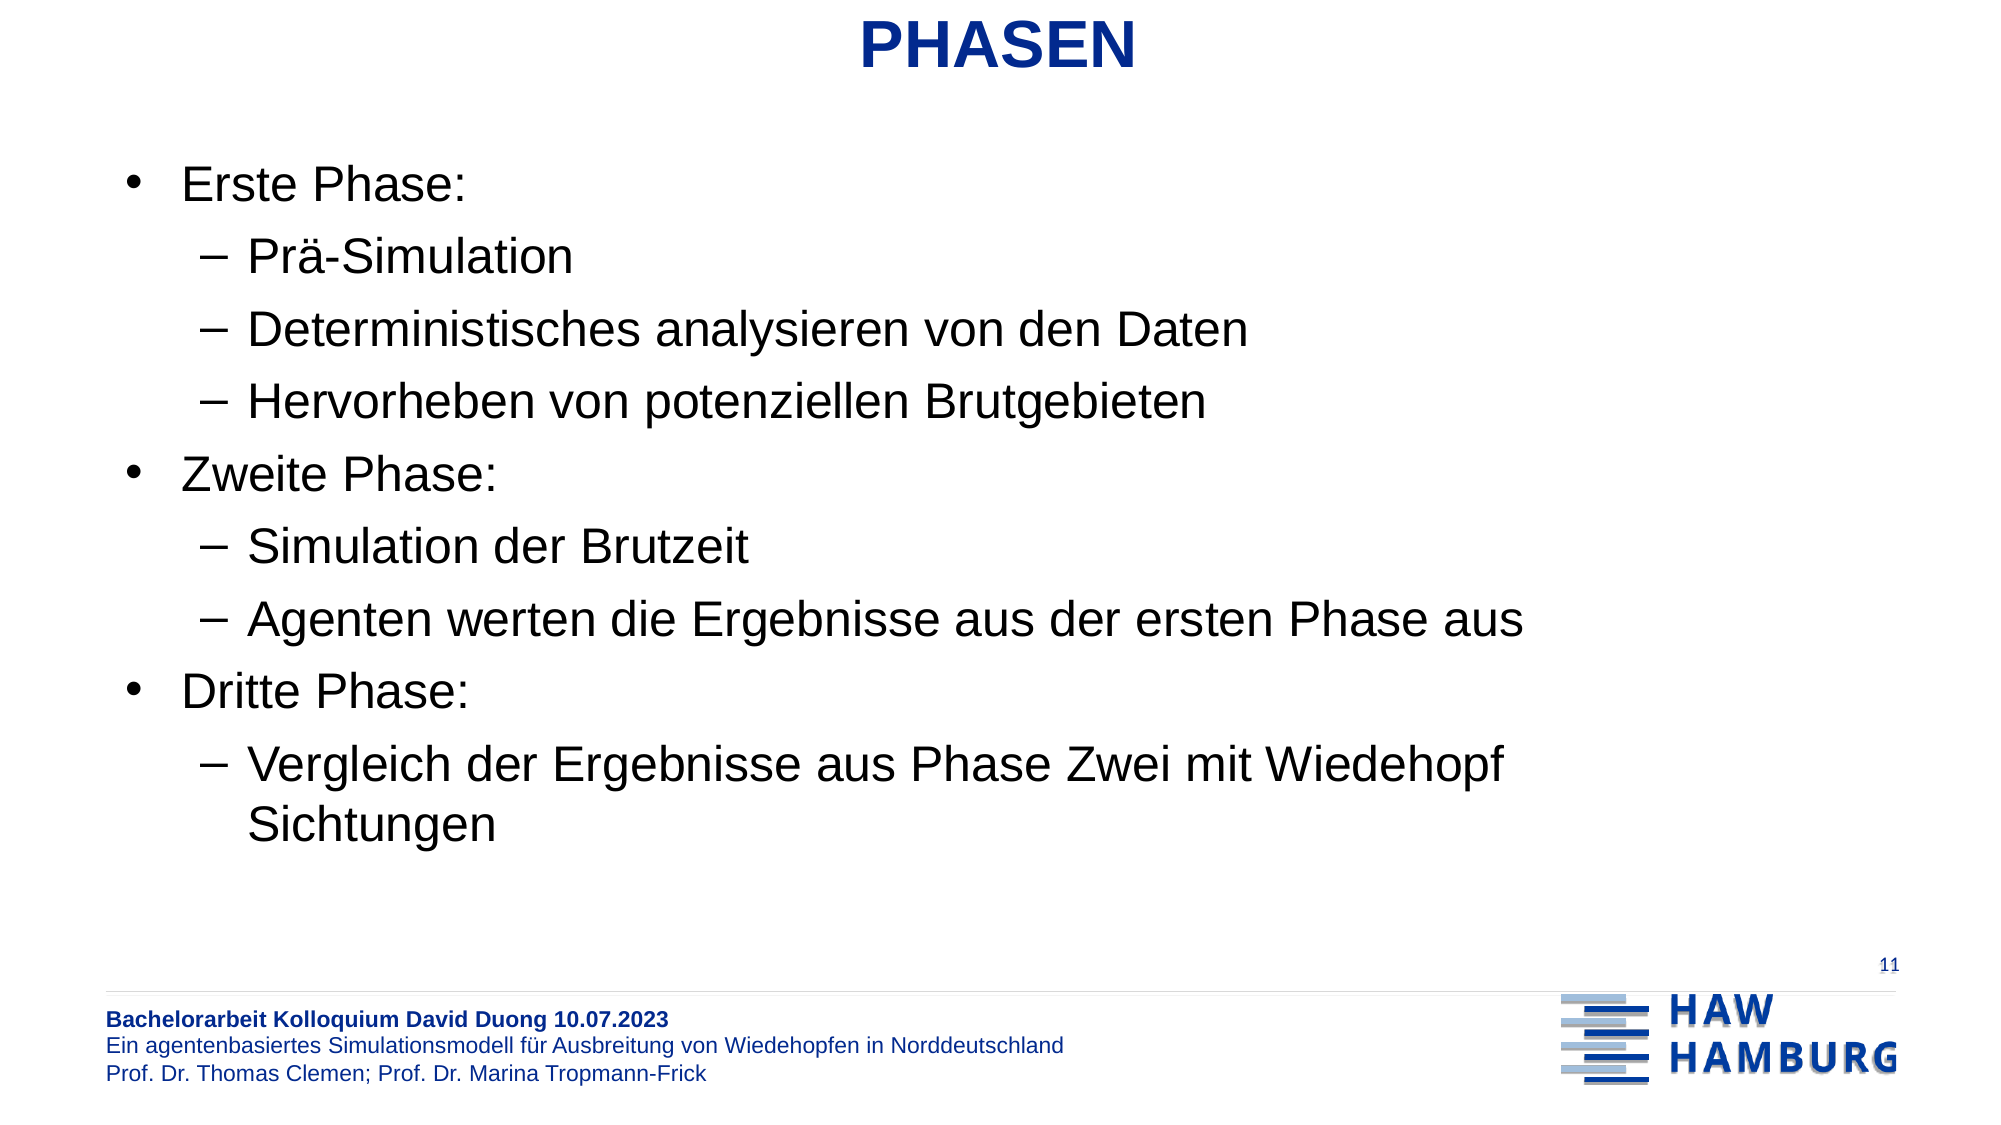

Phasen

Erste Phase:
Prä-Simulation
Deterministisches analysieren von den Daten
Hervorheben von potenziellen Brutgebieten
Zweite Phase:
Simulation der Brutzeit
Agenten werten die Ergebnisse aus der ersten Phase aus
Dritte Phase:
Vergleich der Ergebnisse aus Phase Zwei mit Wiedehopf Sichtungen
11